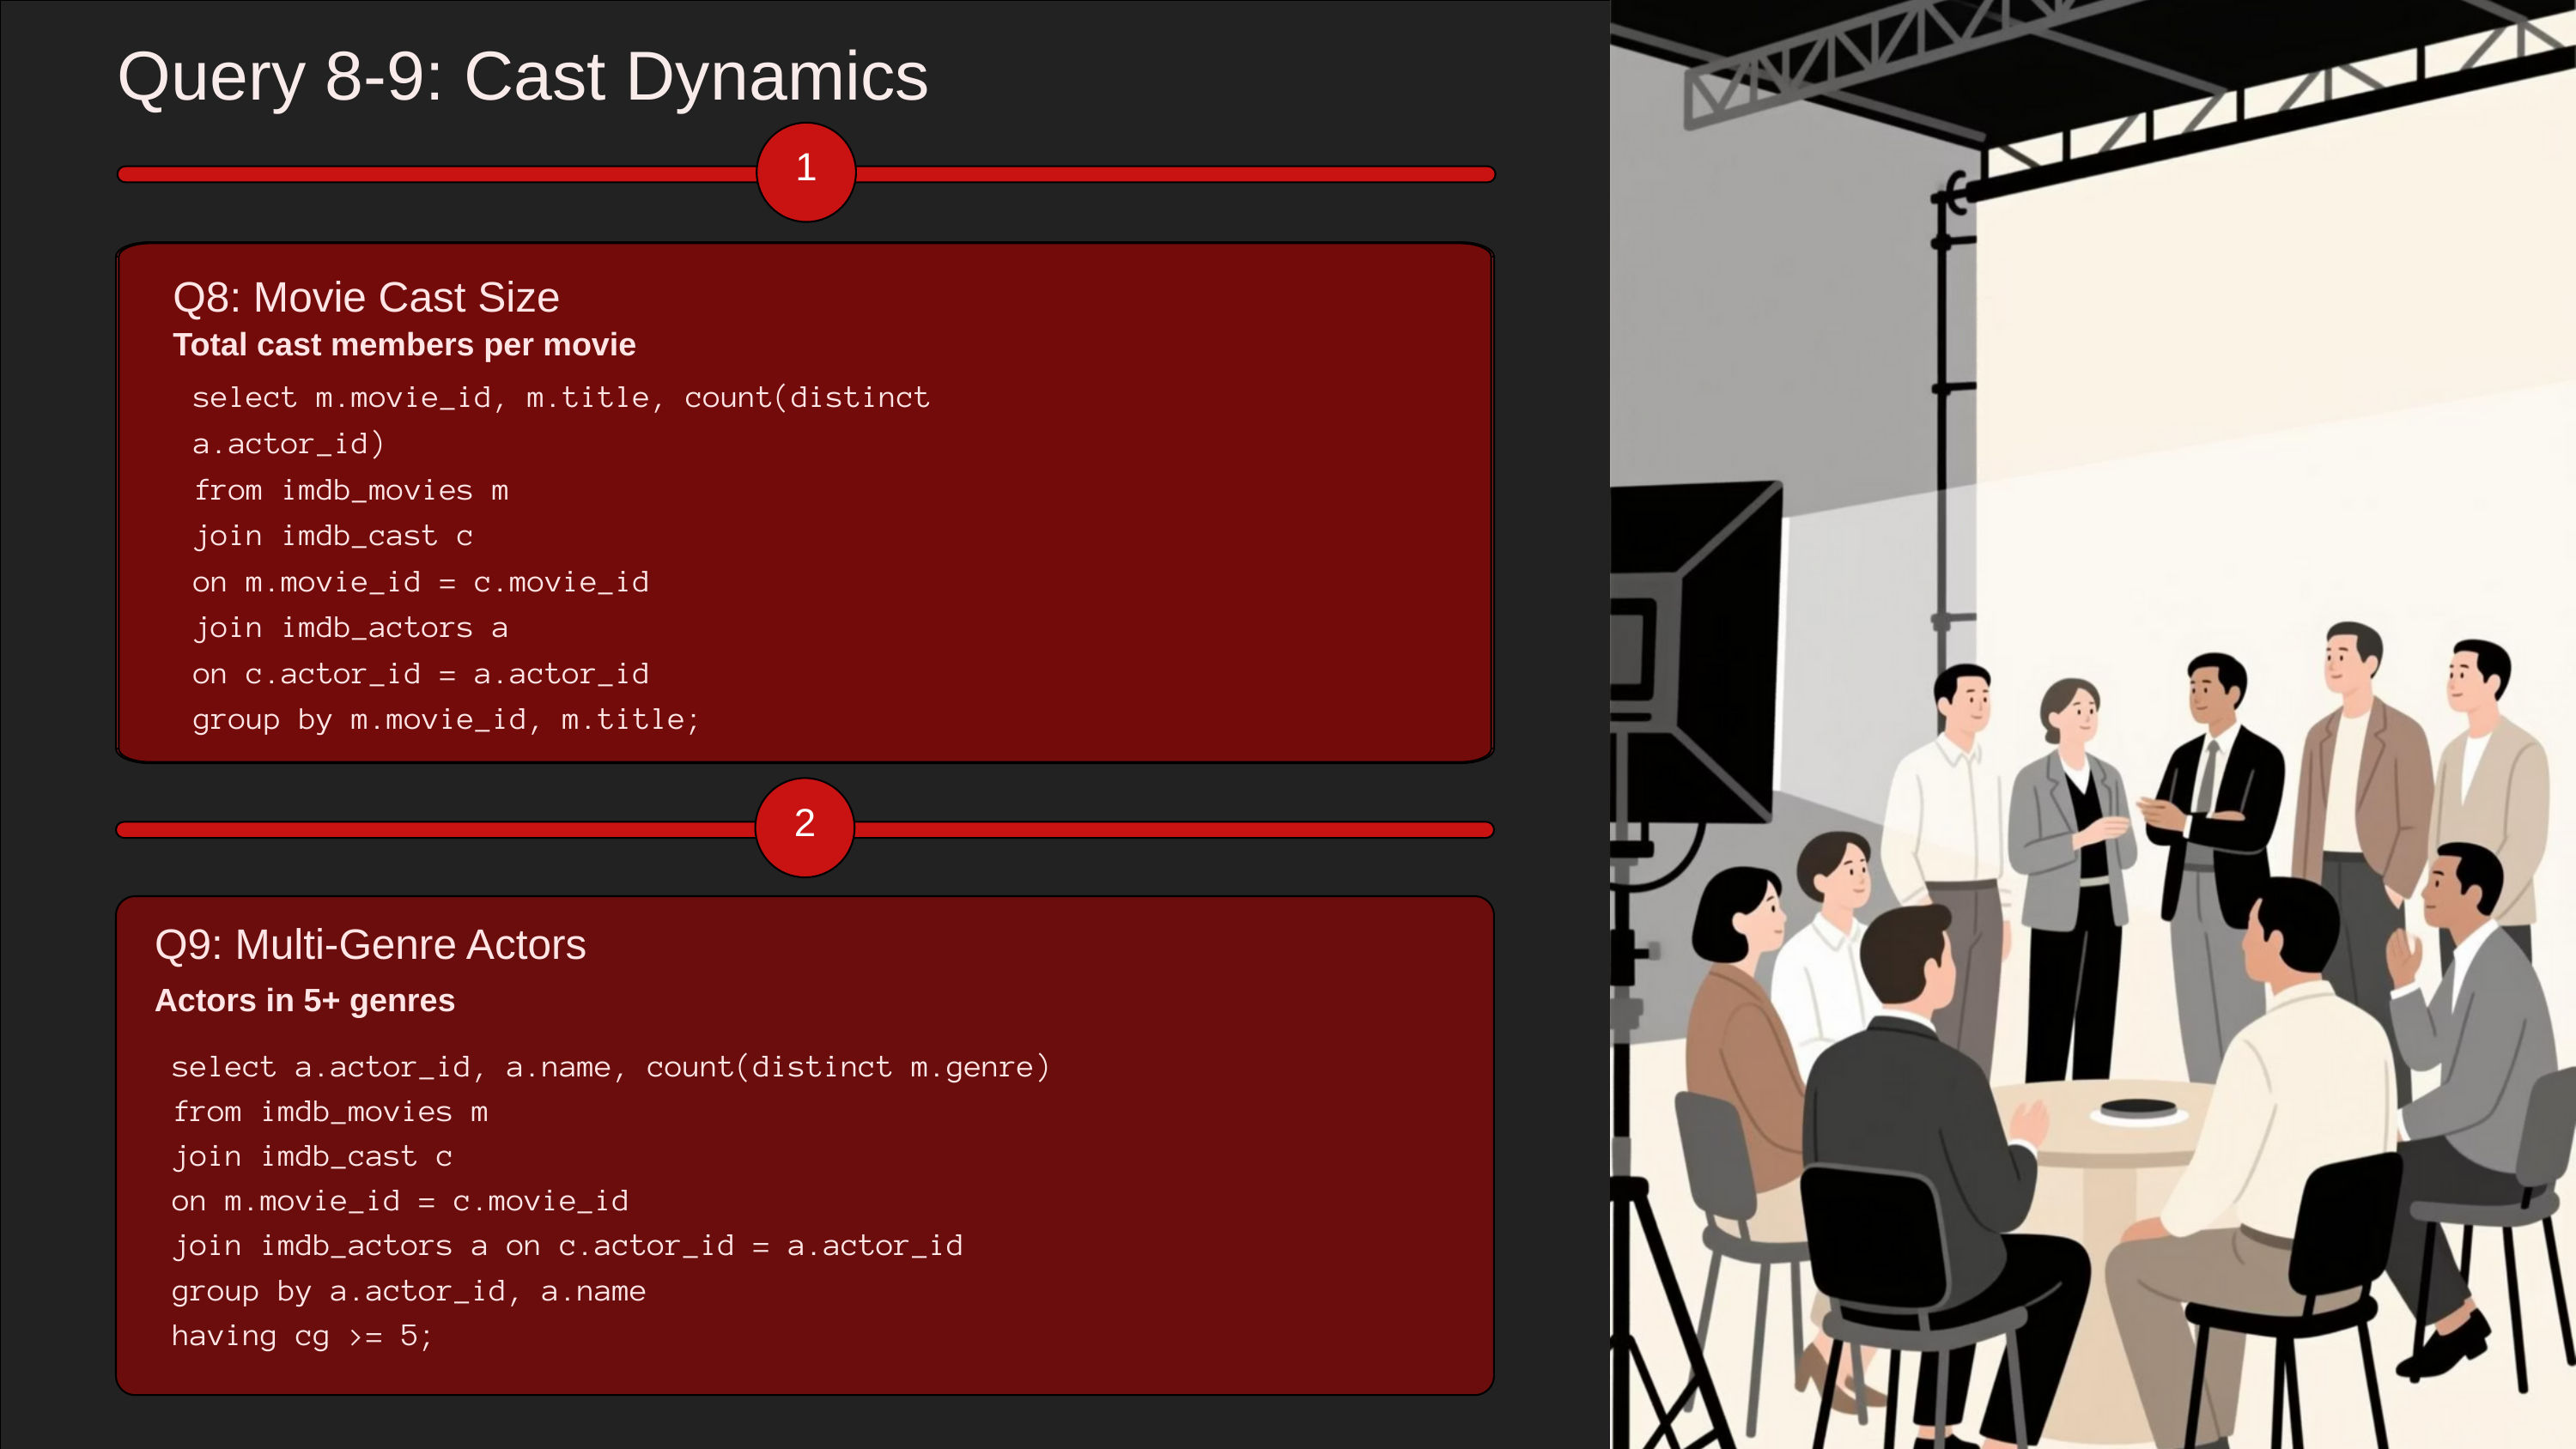

Query 8-9: Cast Dynamics

1

Q8: Movie Cast Size
Total cast members per movie
select m.movie_id, m.title, count(distinct a.actor_id)
from imdb_movies m
join imdb_cast c
on m.movie_id = c.movie_id
join imdb_actors a
on c.actor_id = a.actor_id
group by m.movie_id, m.title;

2

Q9: Multi-Genre Actors
Actors in 5+ genres
select a.actor_id, a.name, count(distinct m.genre)
from imdb_movies m
join imdb_cast c
on m.movie_id = c.movie_id
join imdb_actors a on c.actor_id = a.actor_id
group by a.actor_id, a.name
having cg >= 5;